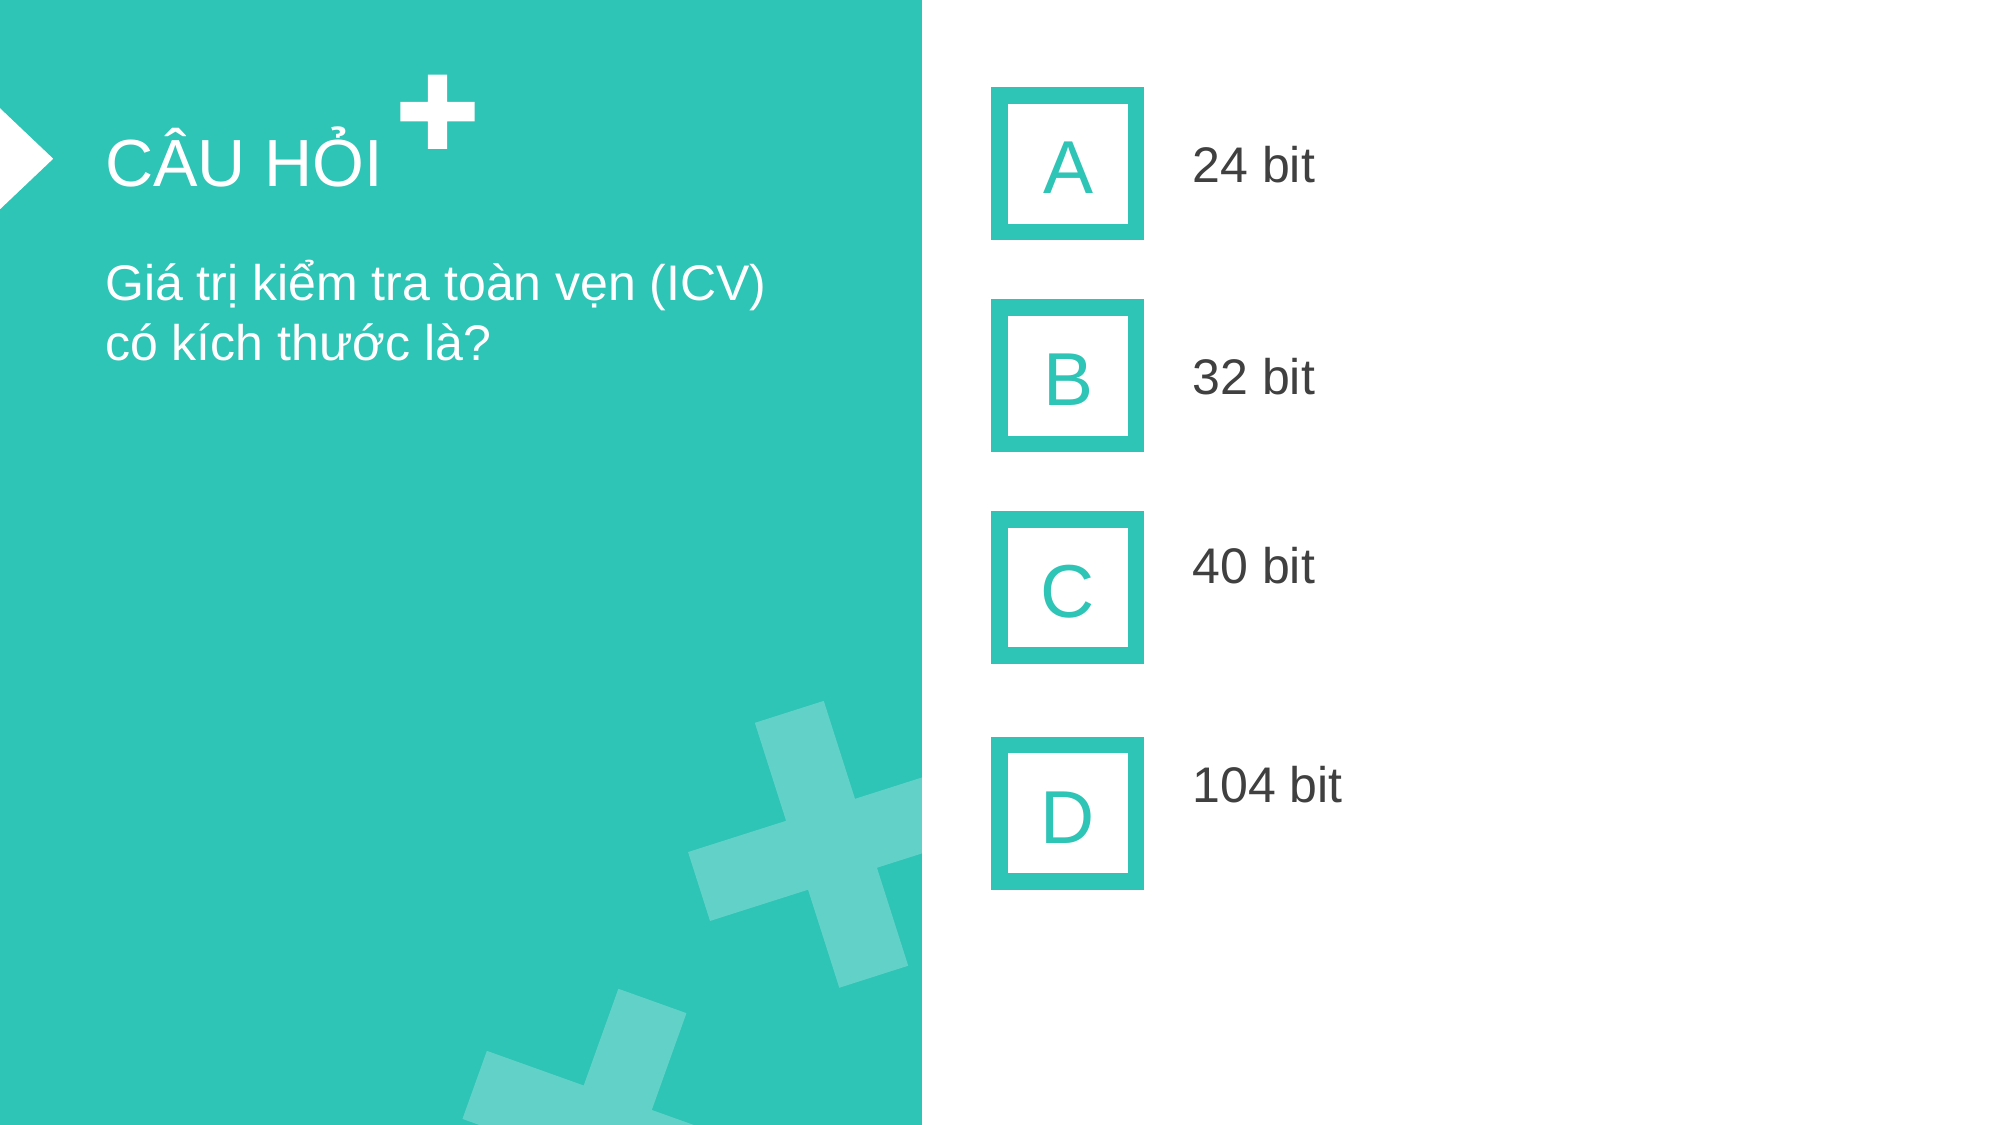

A
24 bit
CÂU HỎI
Giá trị kiểm tra toàn vẹn (ICV) có kích thước là?
B
32 bit
C
40 bit

D
104 bit